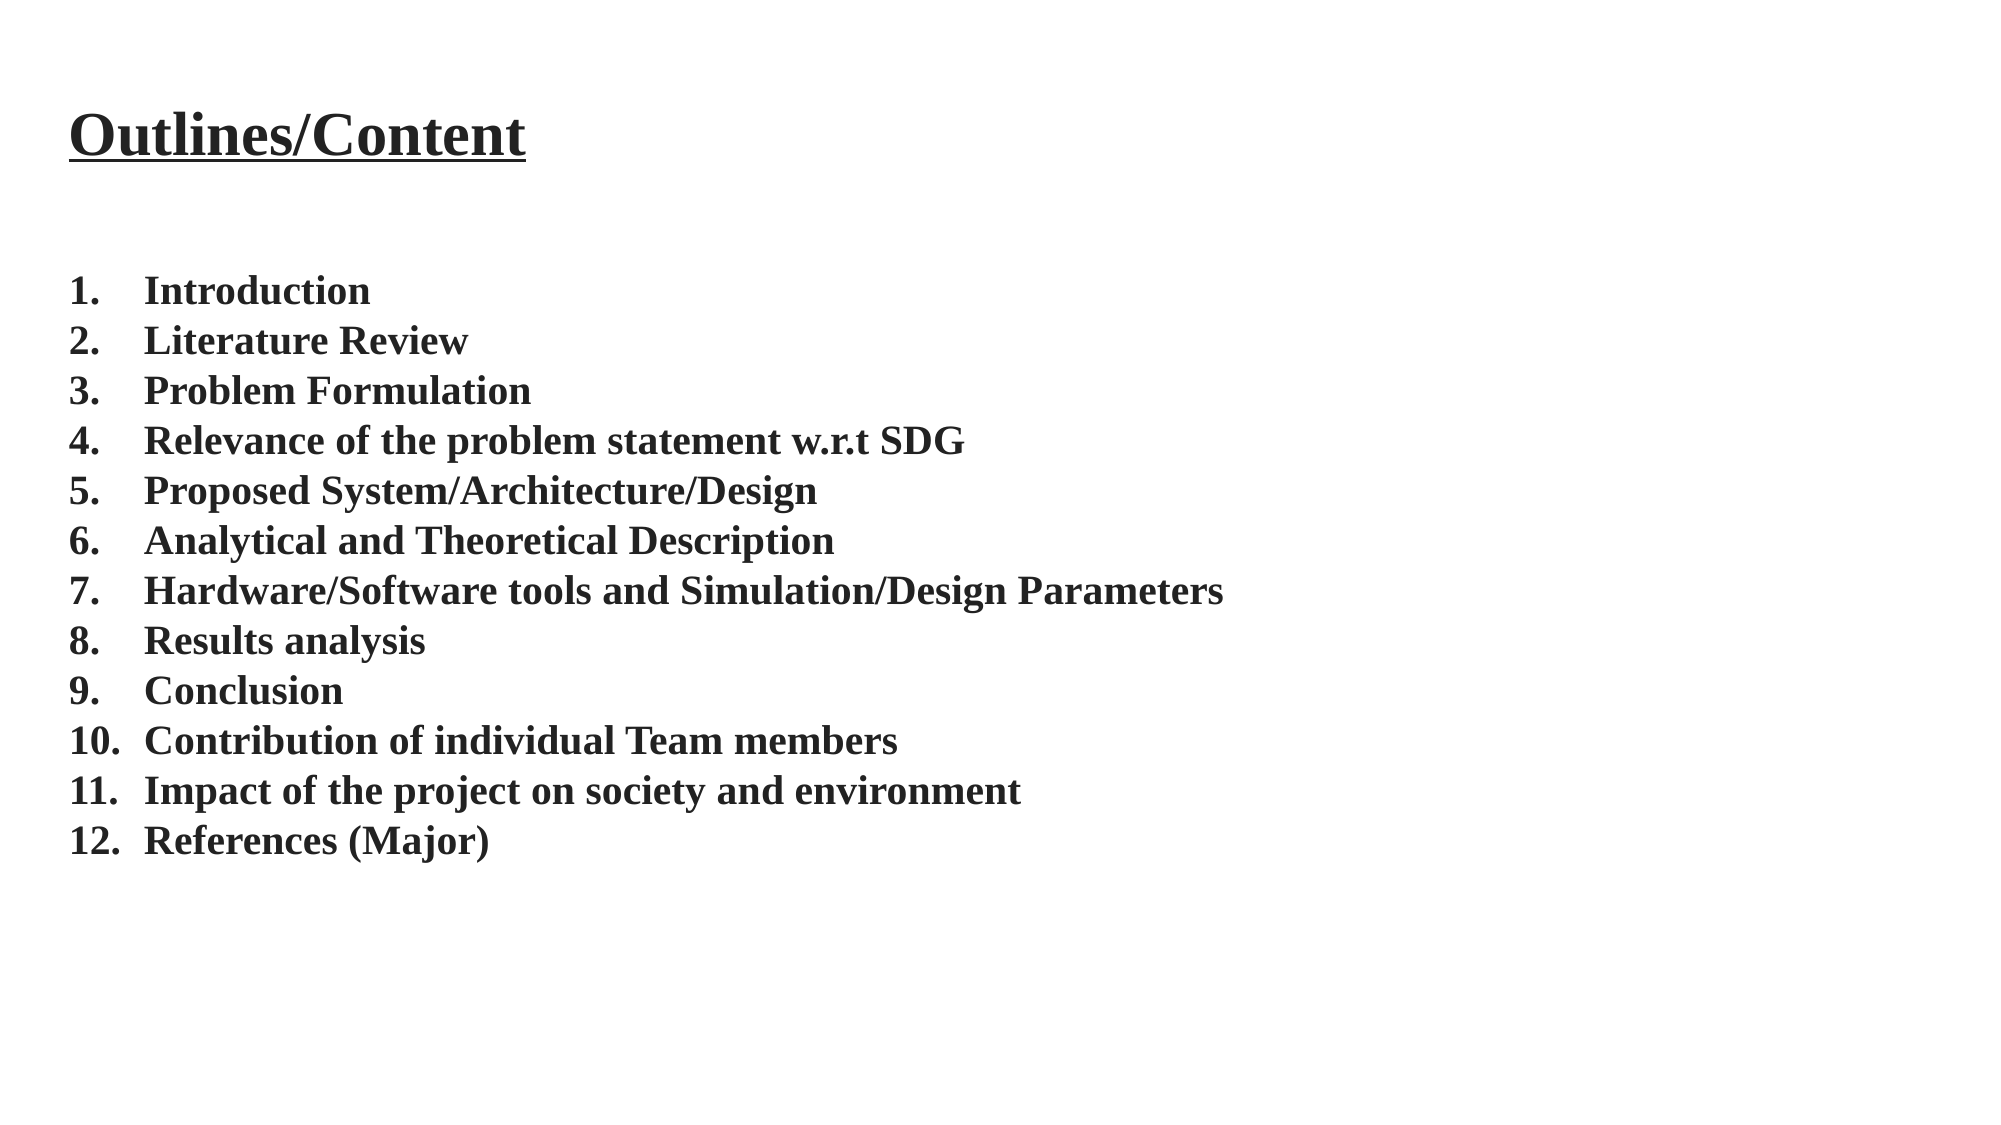

Outlines/Content
Introduction
Literature Review
Problem Formulation
Relevance of the problem statement w.r.t SDG
Proposed System/Architecture/Design
Analytical and Theoretical Description
Hardware/Software tools and Simulation/Design Parameters
Results analysis
Conclusion
Contribution of individual Team members
Impact of the project on society and environment
References (Major)